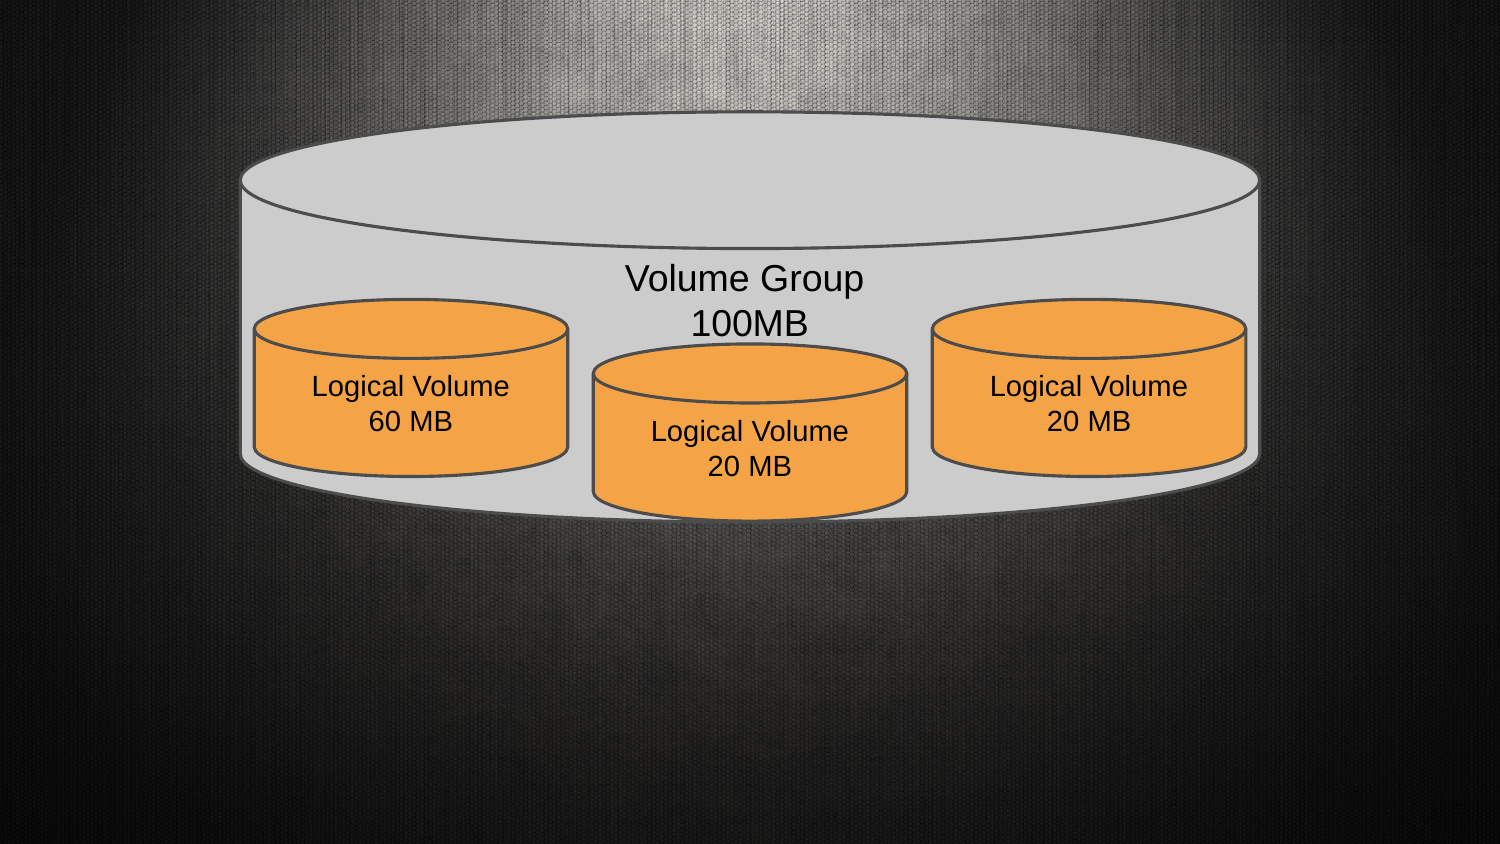

Volume Group
100MB

Logical Volume
60 MB
Logical Volume
20 MB
Logical Volume
20 MB